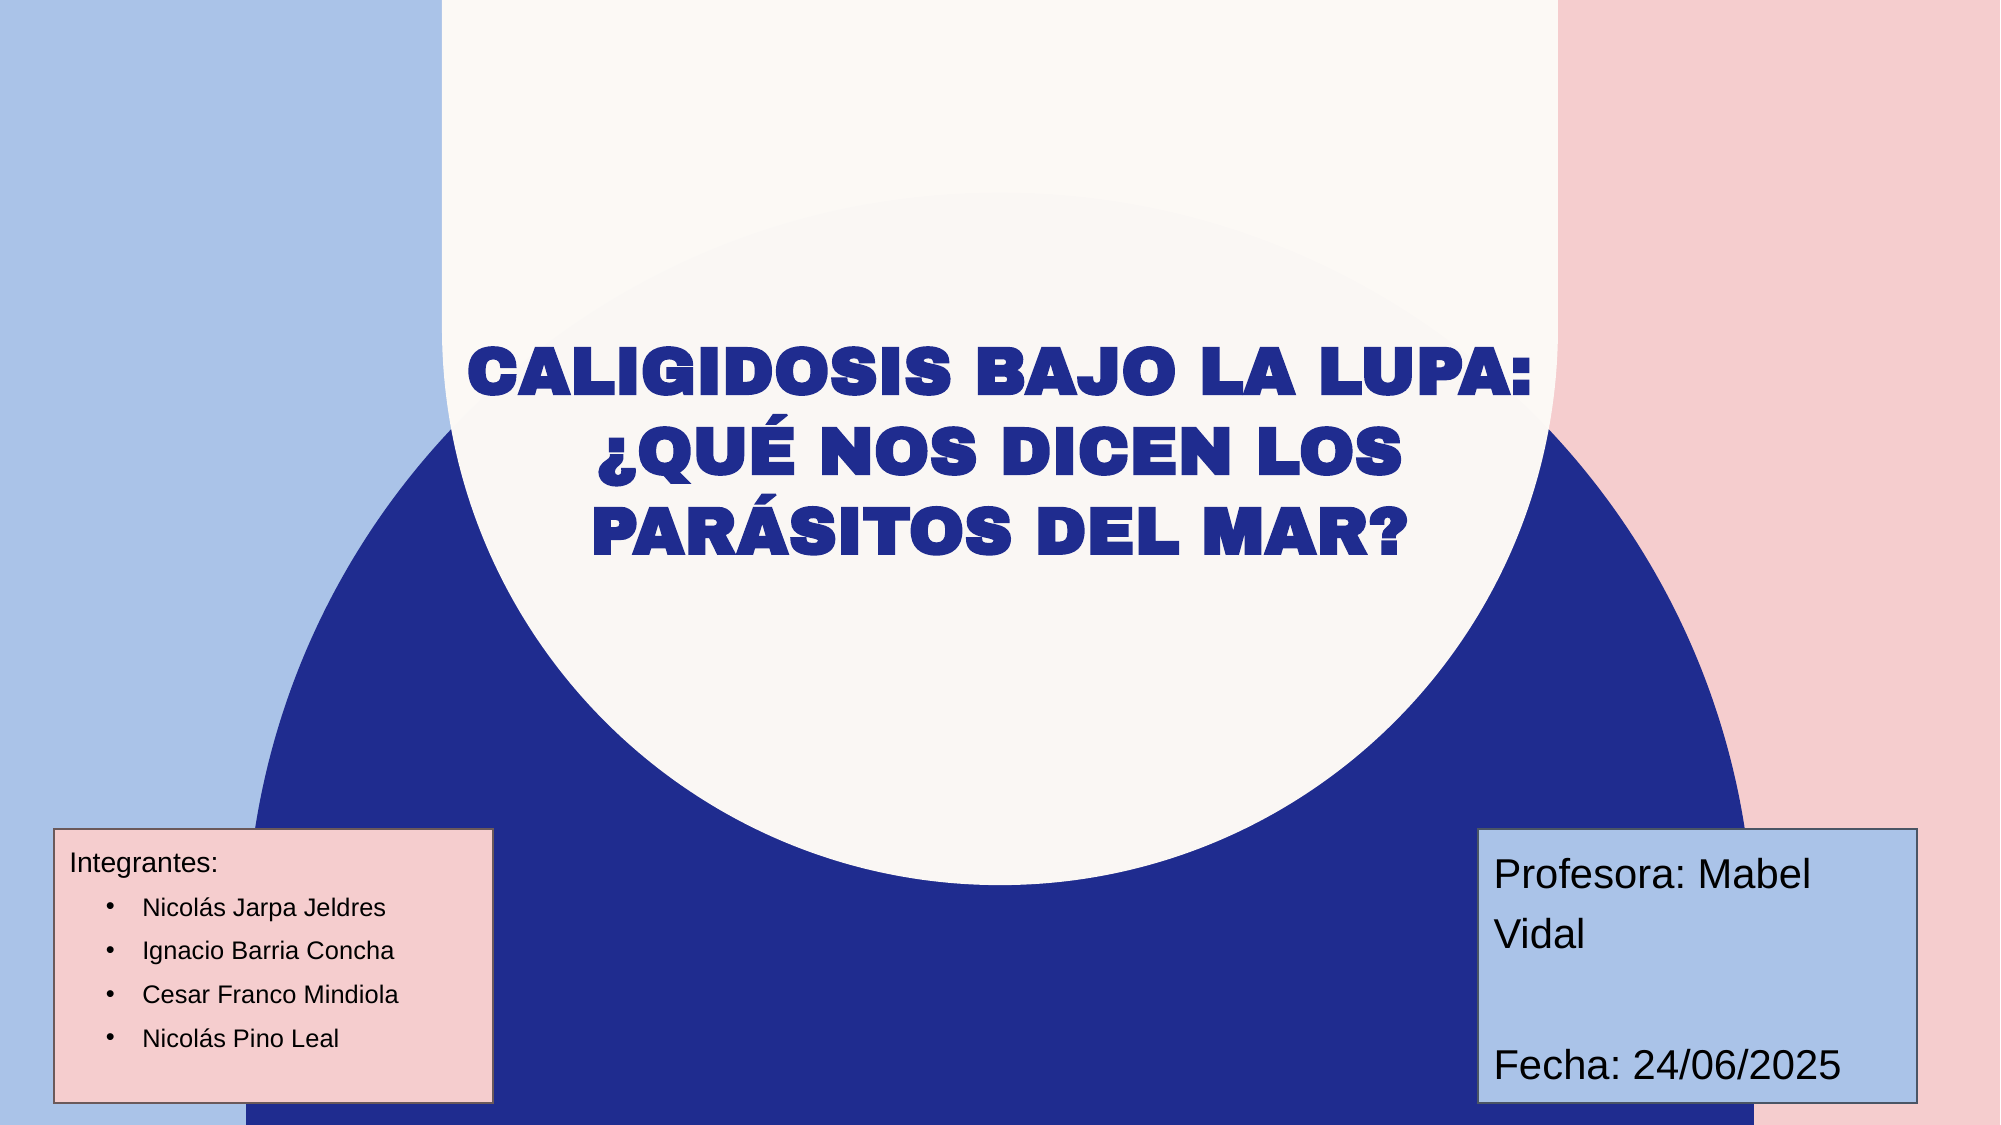

# Caligidosis Bajo la Lupa: ¿Qué Nos Dicen los Parásitos del Mar?
Profesora: Mabel Vidal
Fecha: 24/06/2025
Integrantes:
Nicolás Jarpa Jeldres
Ignacio Barria Concha
Cesar Franco Mindiola
Nicolás Pino Leal